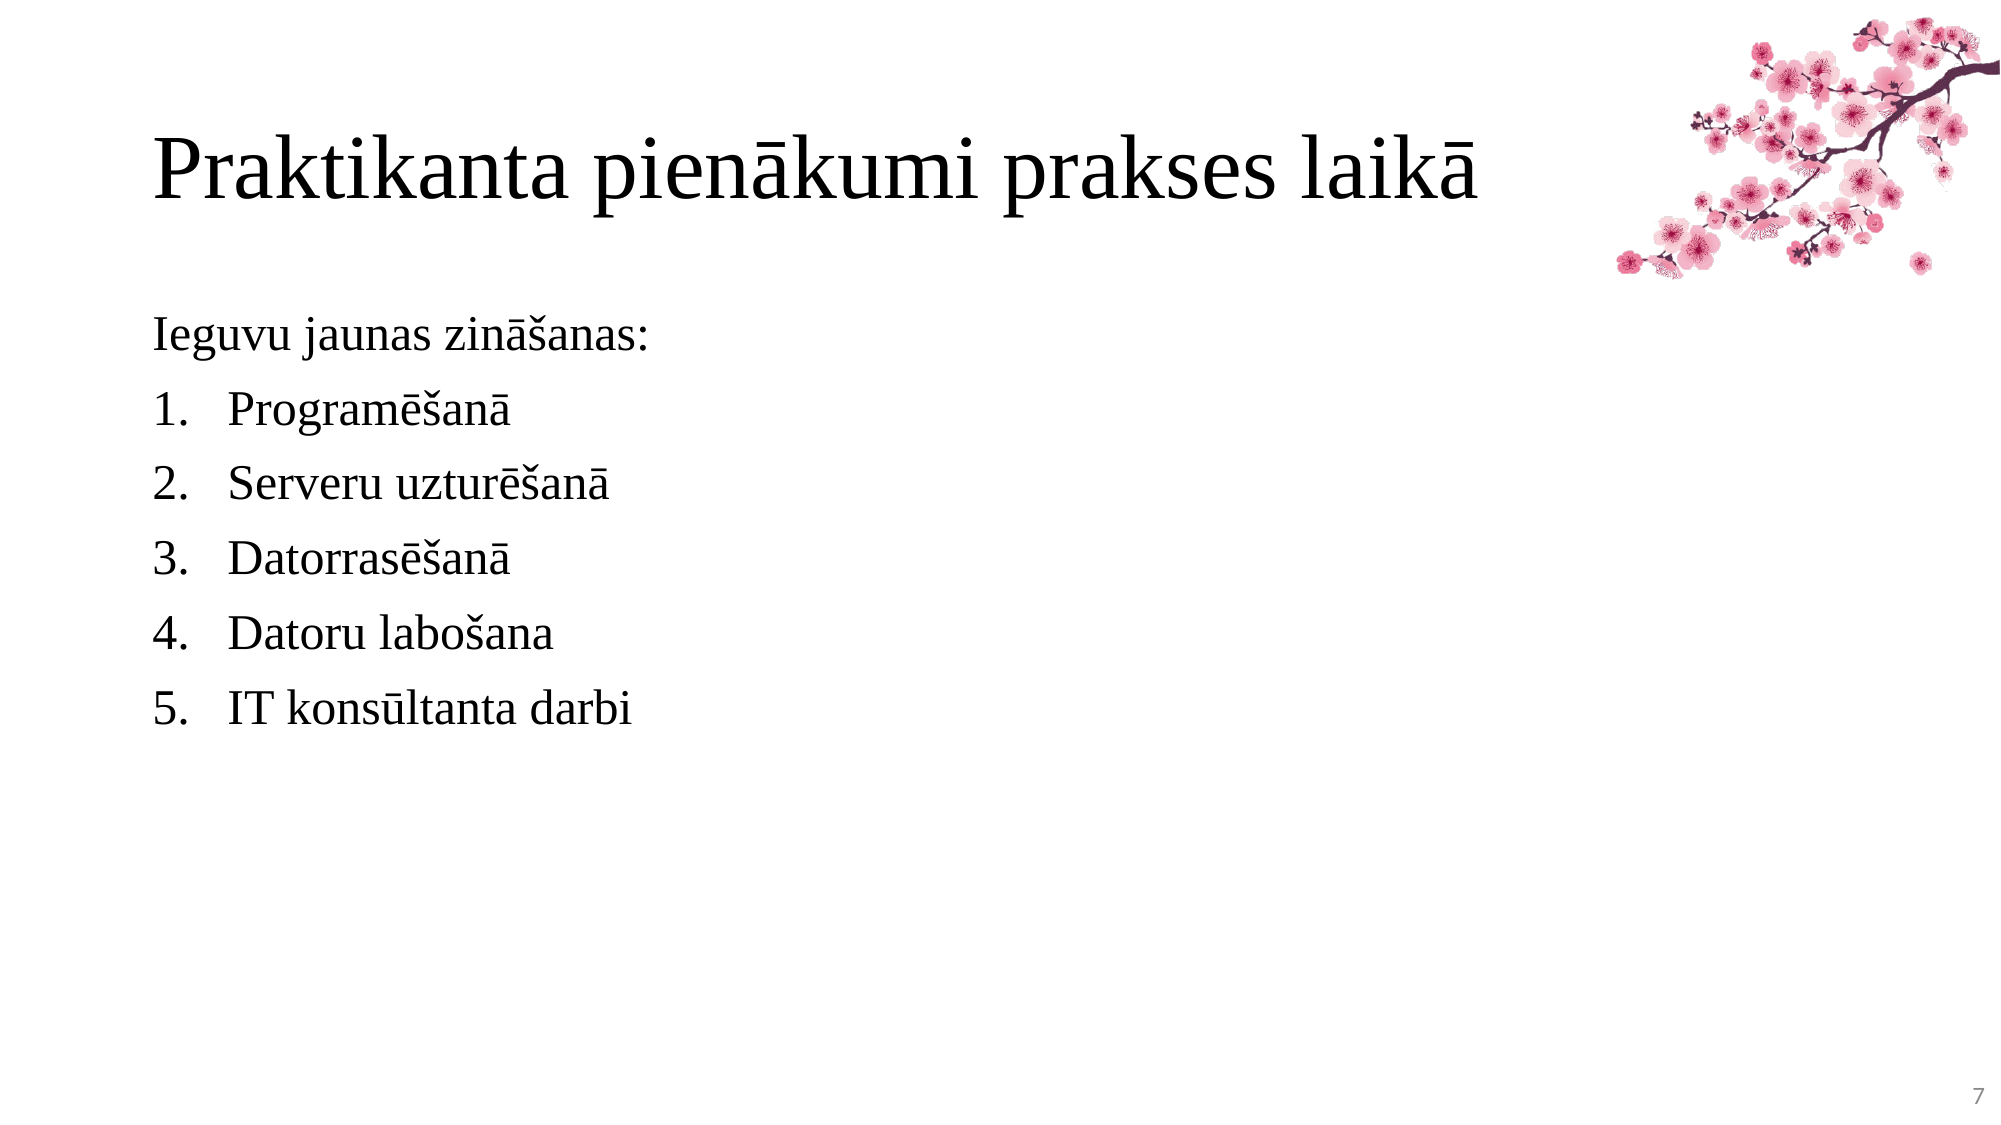

# Praktikanta pienākumi prakses laikā
Ieguvu jaunas zināšanas:
Programēšanā
Serveru uzturēšanā
Datorrasēšanā
Datoru labošana
IT konsūltanta darbi

7